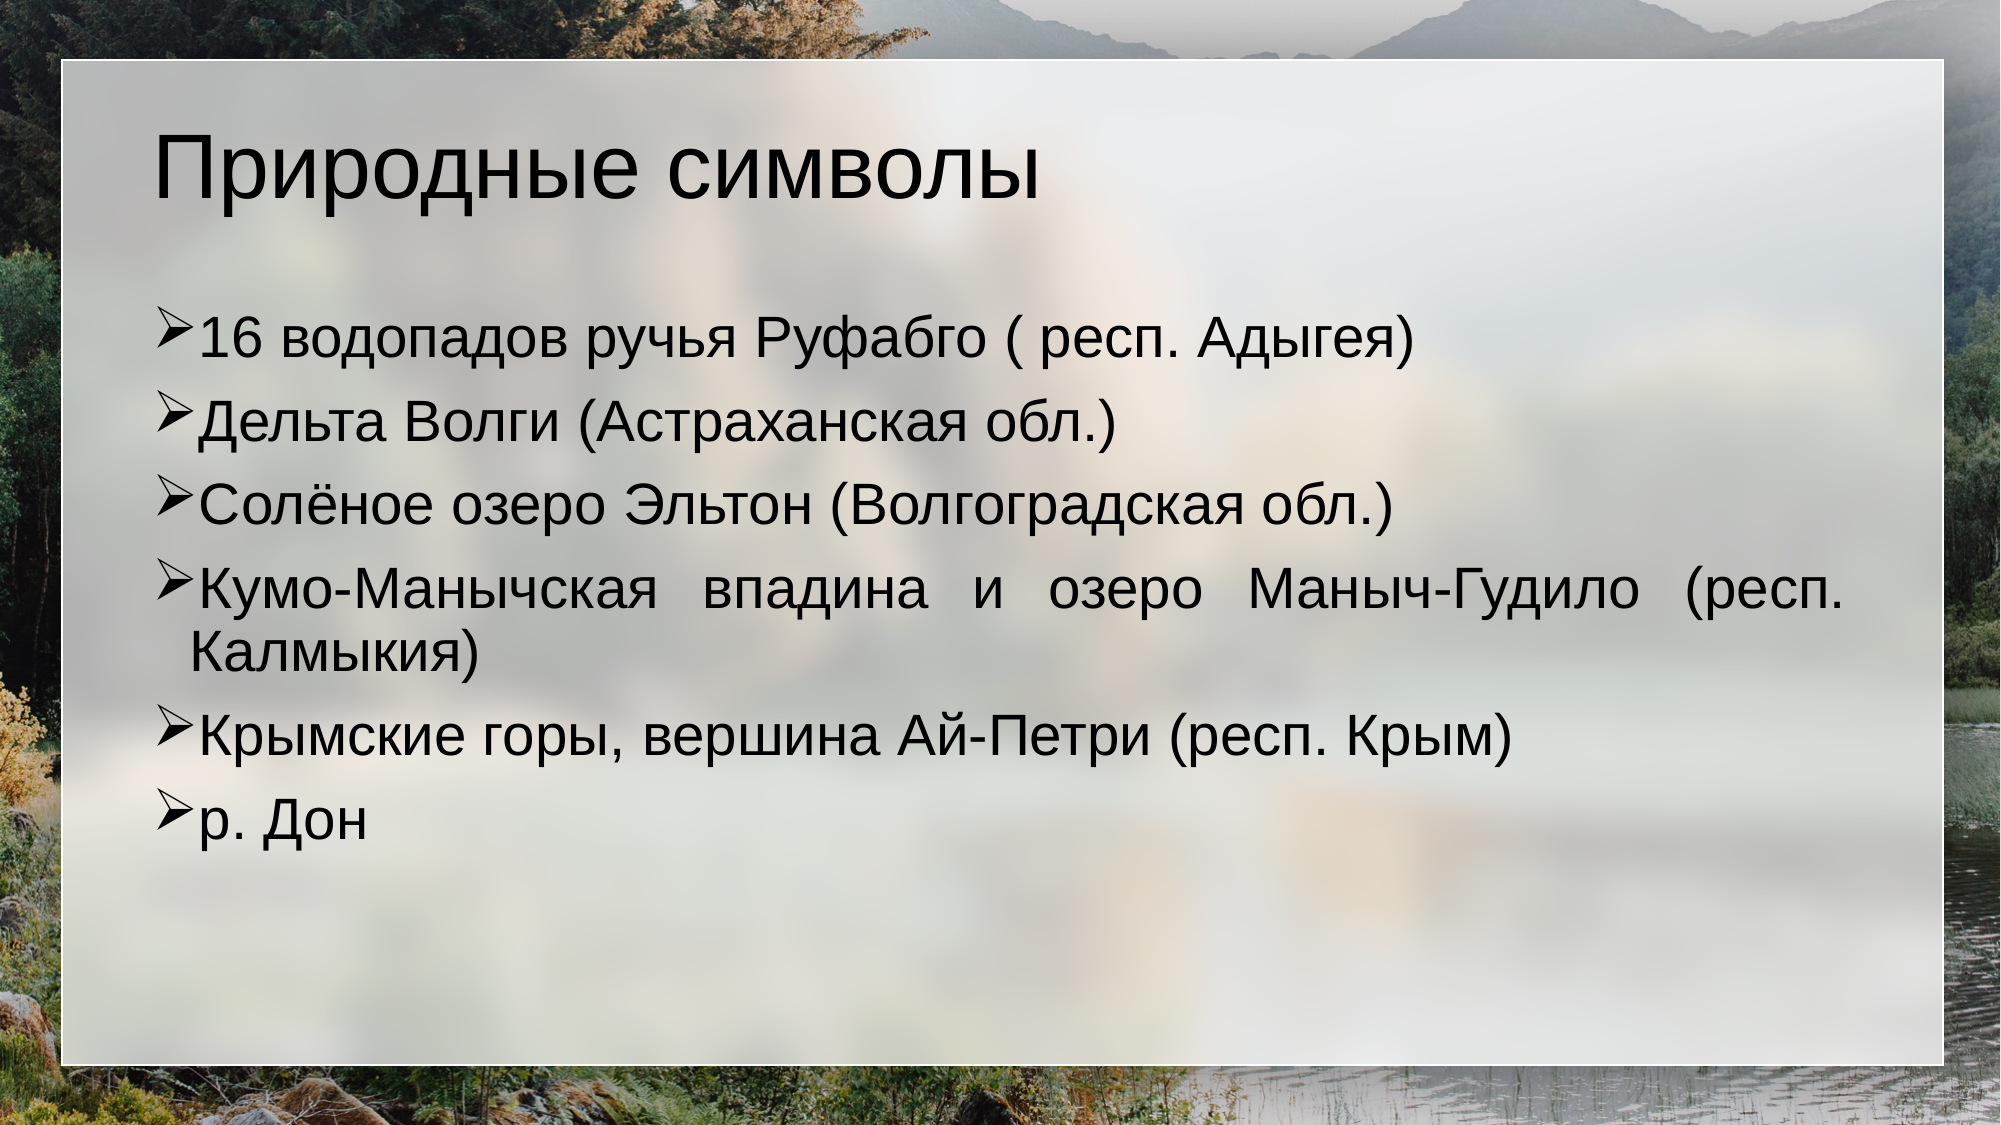

# Природные символы
16 водопадов ручья Руфабго ( респ. Адыгея)
Дельта Волги (Астраханская обл.)
Солёное озеро Эльтон (Волгоградская обл.)
Кумо-Манычская впадина и озеро Маныч-Гудило (респ. Калмыкия)
Крымские горы, вершина Ай-Петри (респ. Крым)
р. Дон